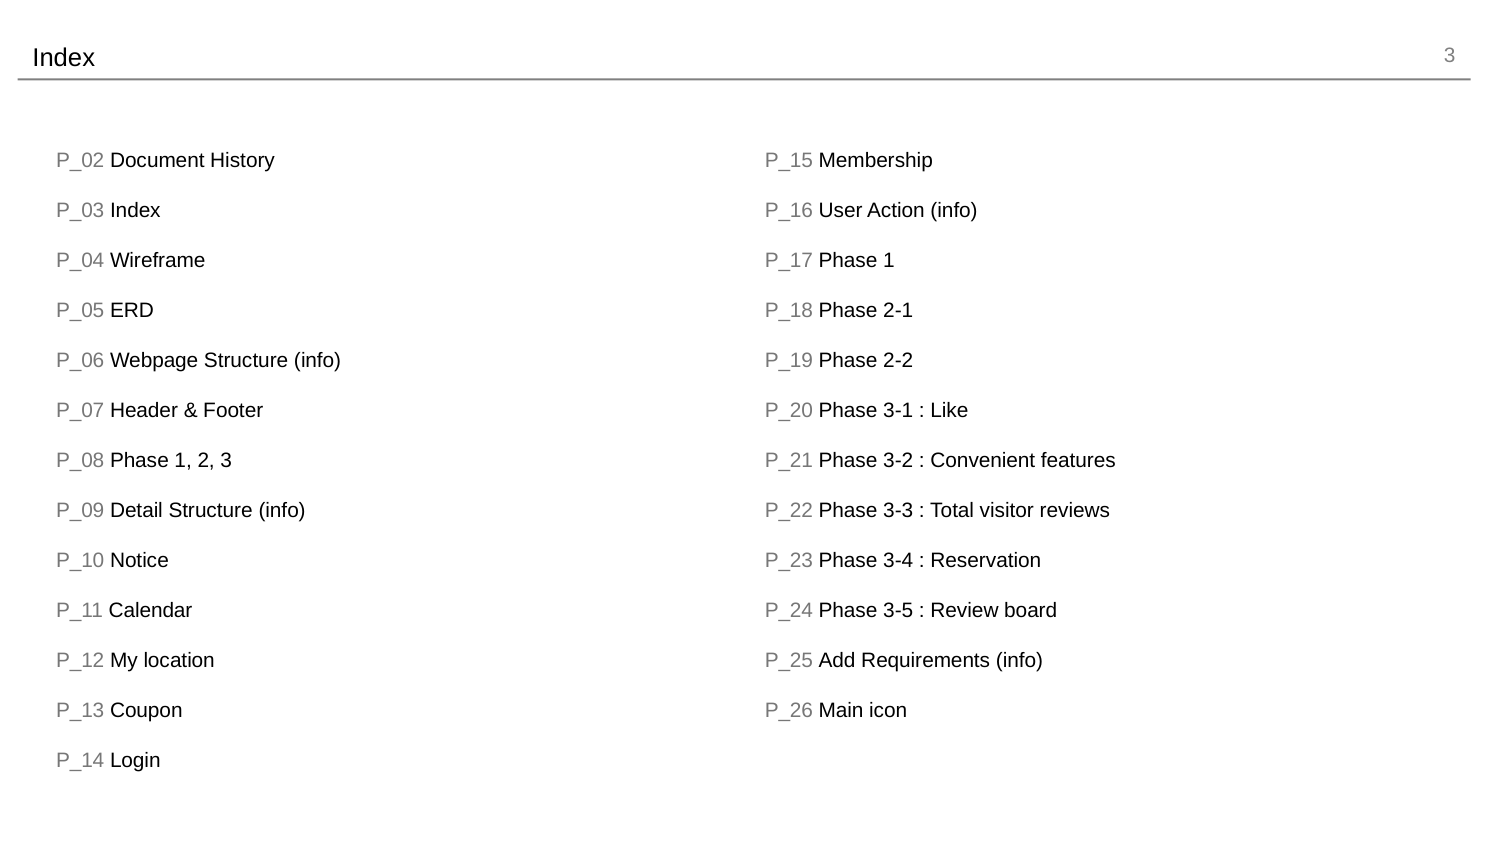

3
# Index
P_02 Document History
P_03 Index
P_04 Wireframe
P_05 ERD
P_06 Webpage Structure (info)
P_07 Header & Footer
P_08 Phase 1, 2, 3
P_09 Detail Structure (info)
P_10 Notice
P_11 Calendar
P_12 My location
P_13 Coupon
P_14 Login

P_15 Membership
P_16 User Action (info)
P_17 Phase 1
P_18 Phase 2-1
P_19 Phase 2-2
P_20 Phase 3-1 : Like
P_21 Phase 3-2 : Convenient features
P_22 Phase 3-3 : Total visitor reviews
P_23 Phase 3-4 : Reservation
P_24 Phase 3-5 : Review board
P_25 Add Requirements (info)
P_26 Main icon